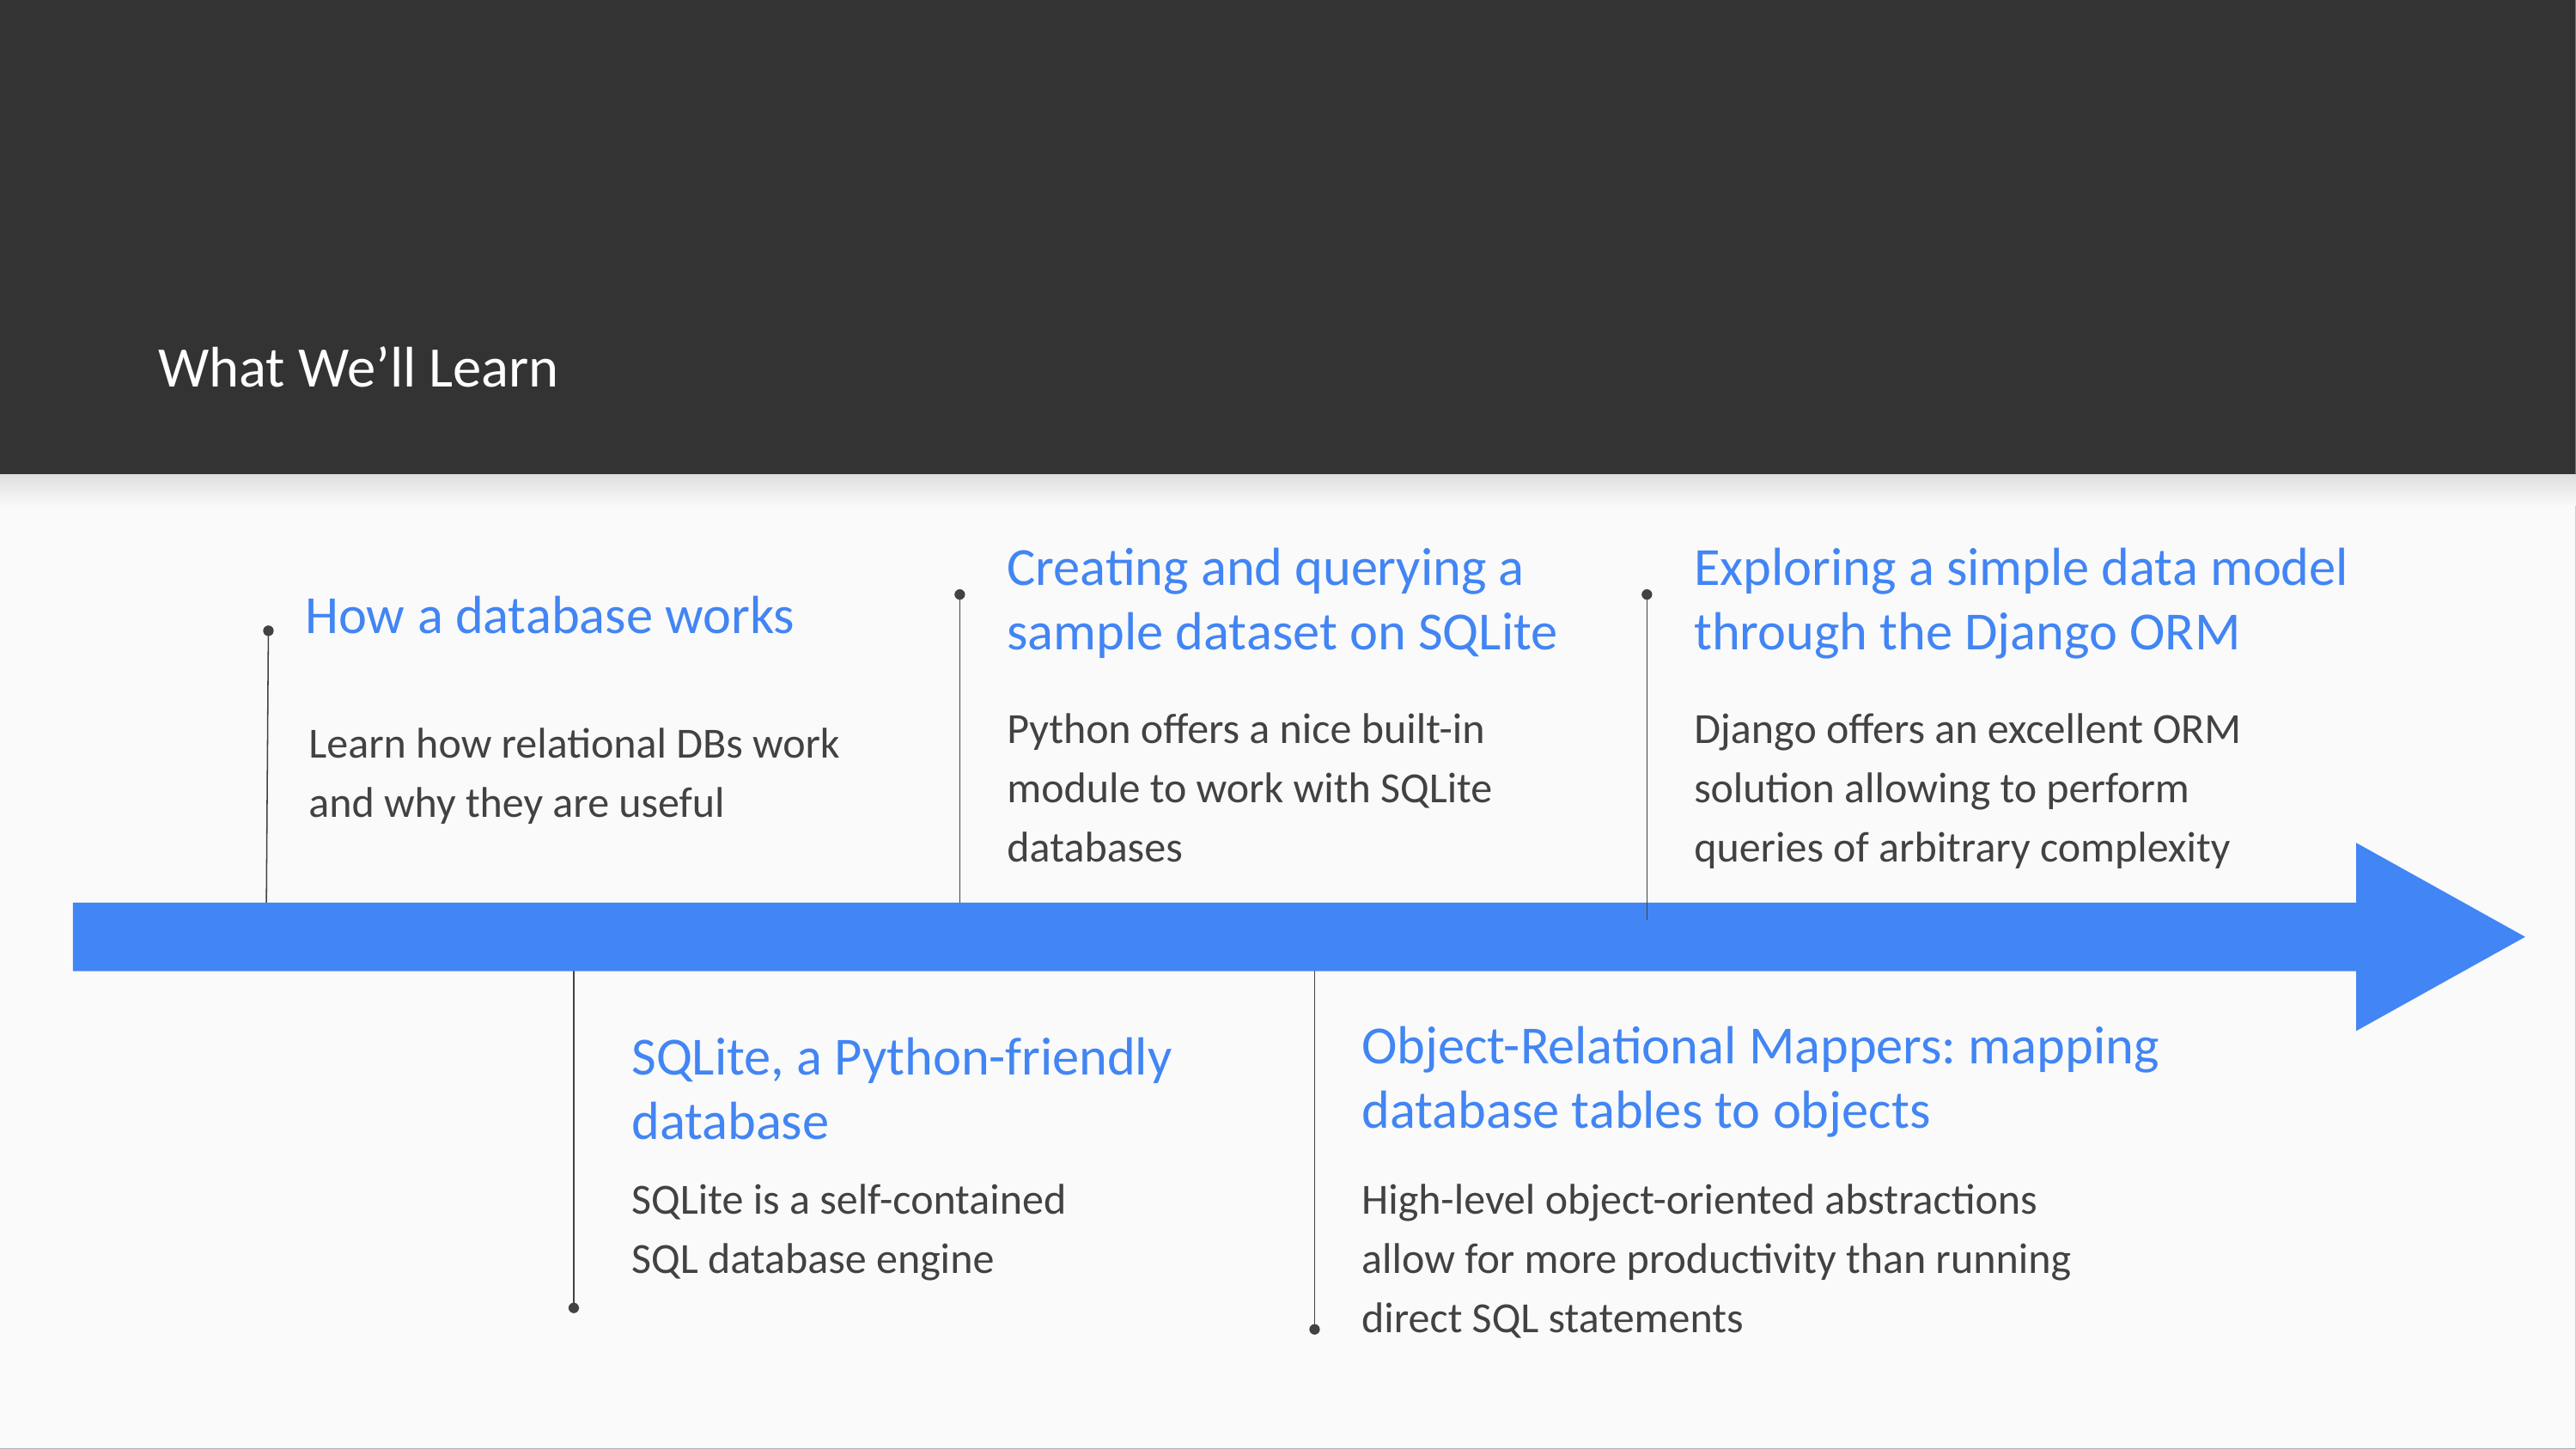

What We’ll Learn
# How a database works
Creating and querying a sample dataset on SQLite
Exploring a simple data model through the Django ORM
Python offers a nice built-in module to work with SQLite databases
Django offers an excellent ORM solution allowing to perform queries of arbitrary complexity
Learn how relational DBs work and why they are useful

Object-Relational Mappers: mapping database tables to objects
SQLite, a Python-friendly database
SQLite is a self-contained SQL database engine
High-level object-oriented abstractions allow for more productivity than running direct SQL statements